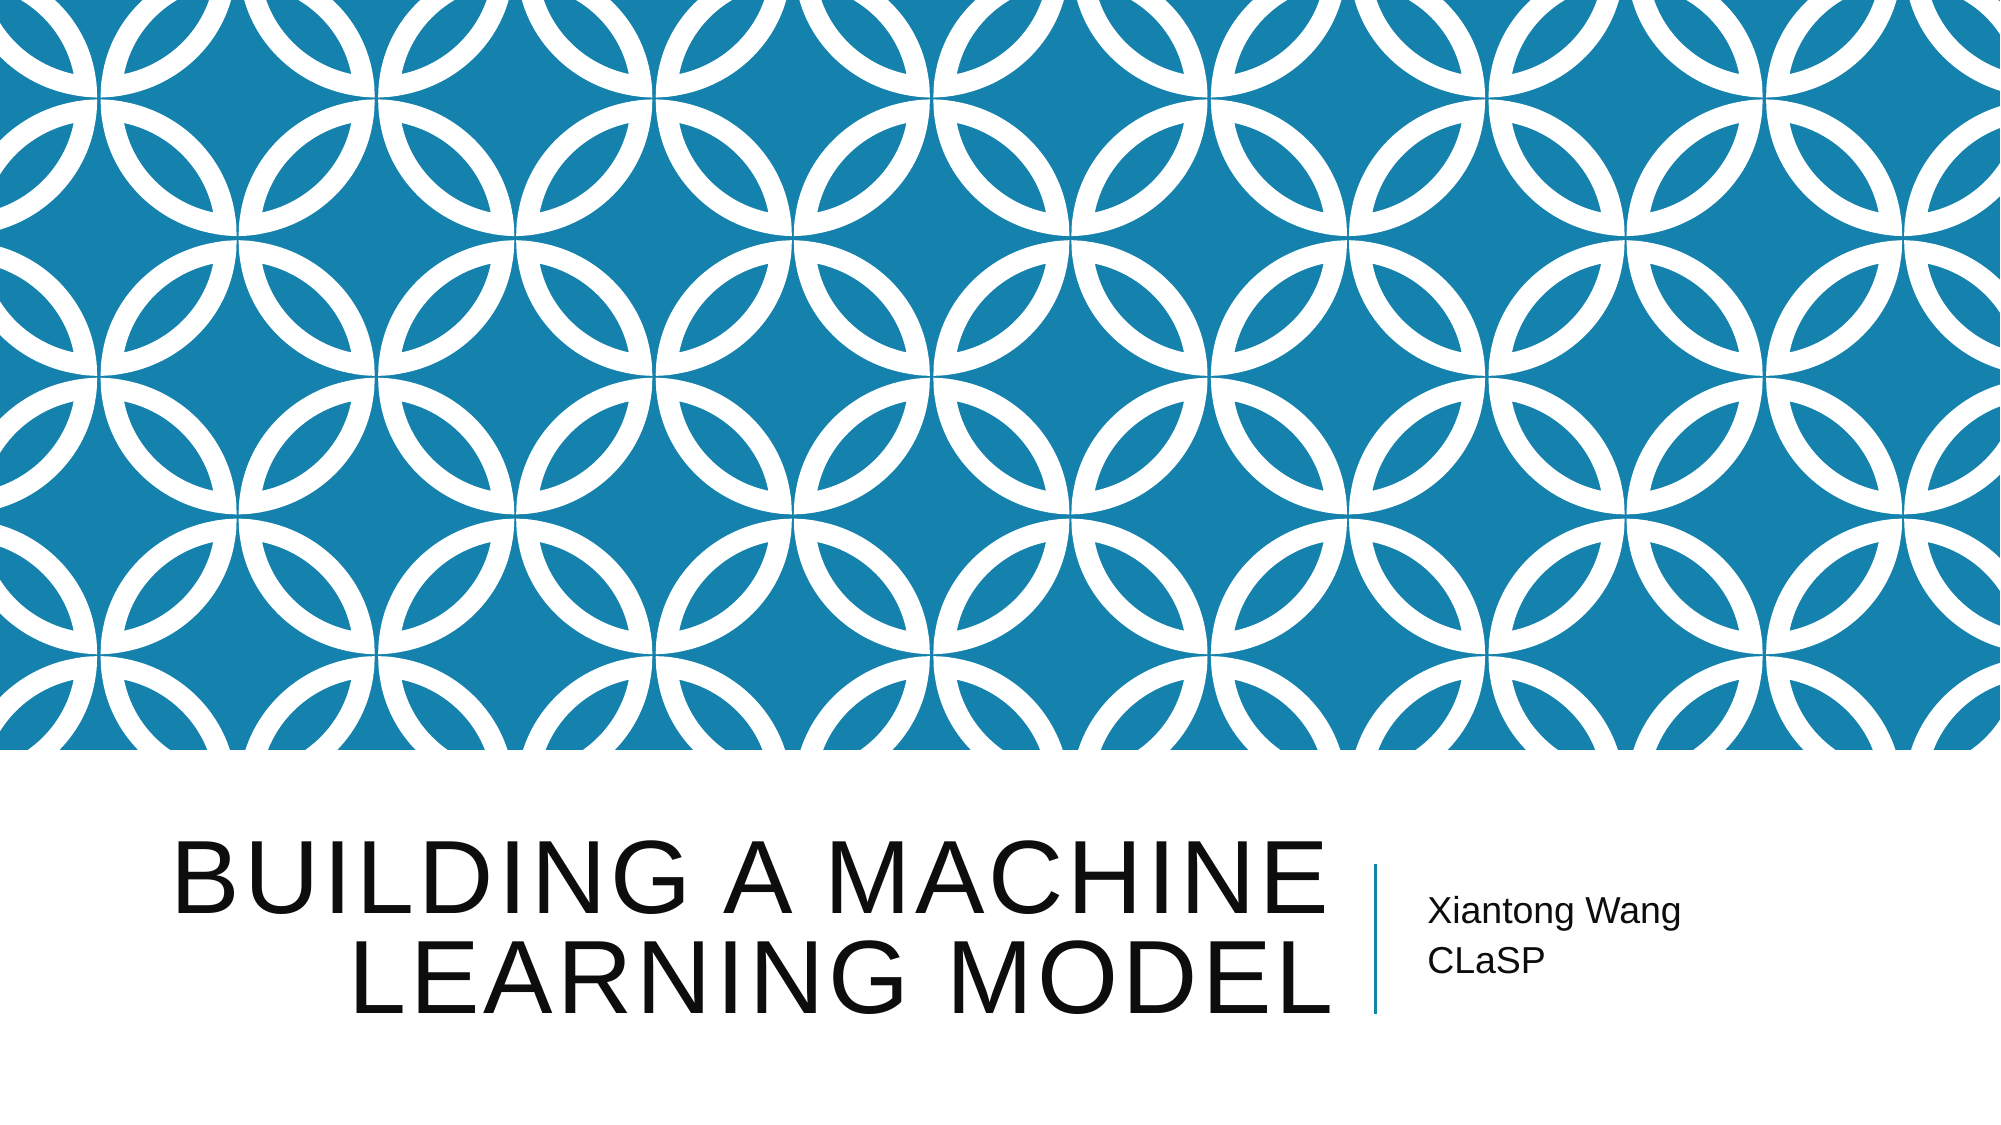

# Building a machine learning model
Xiantong Wang
CLaSP